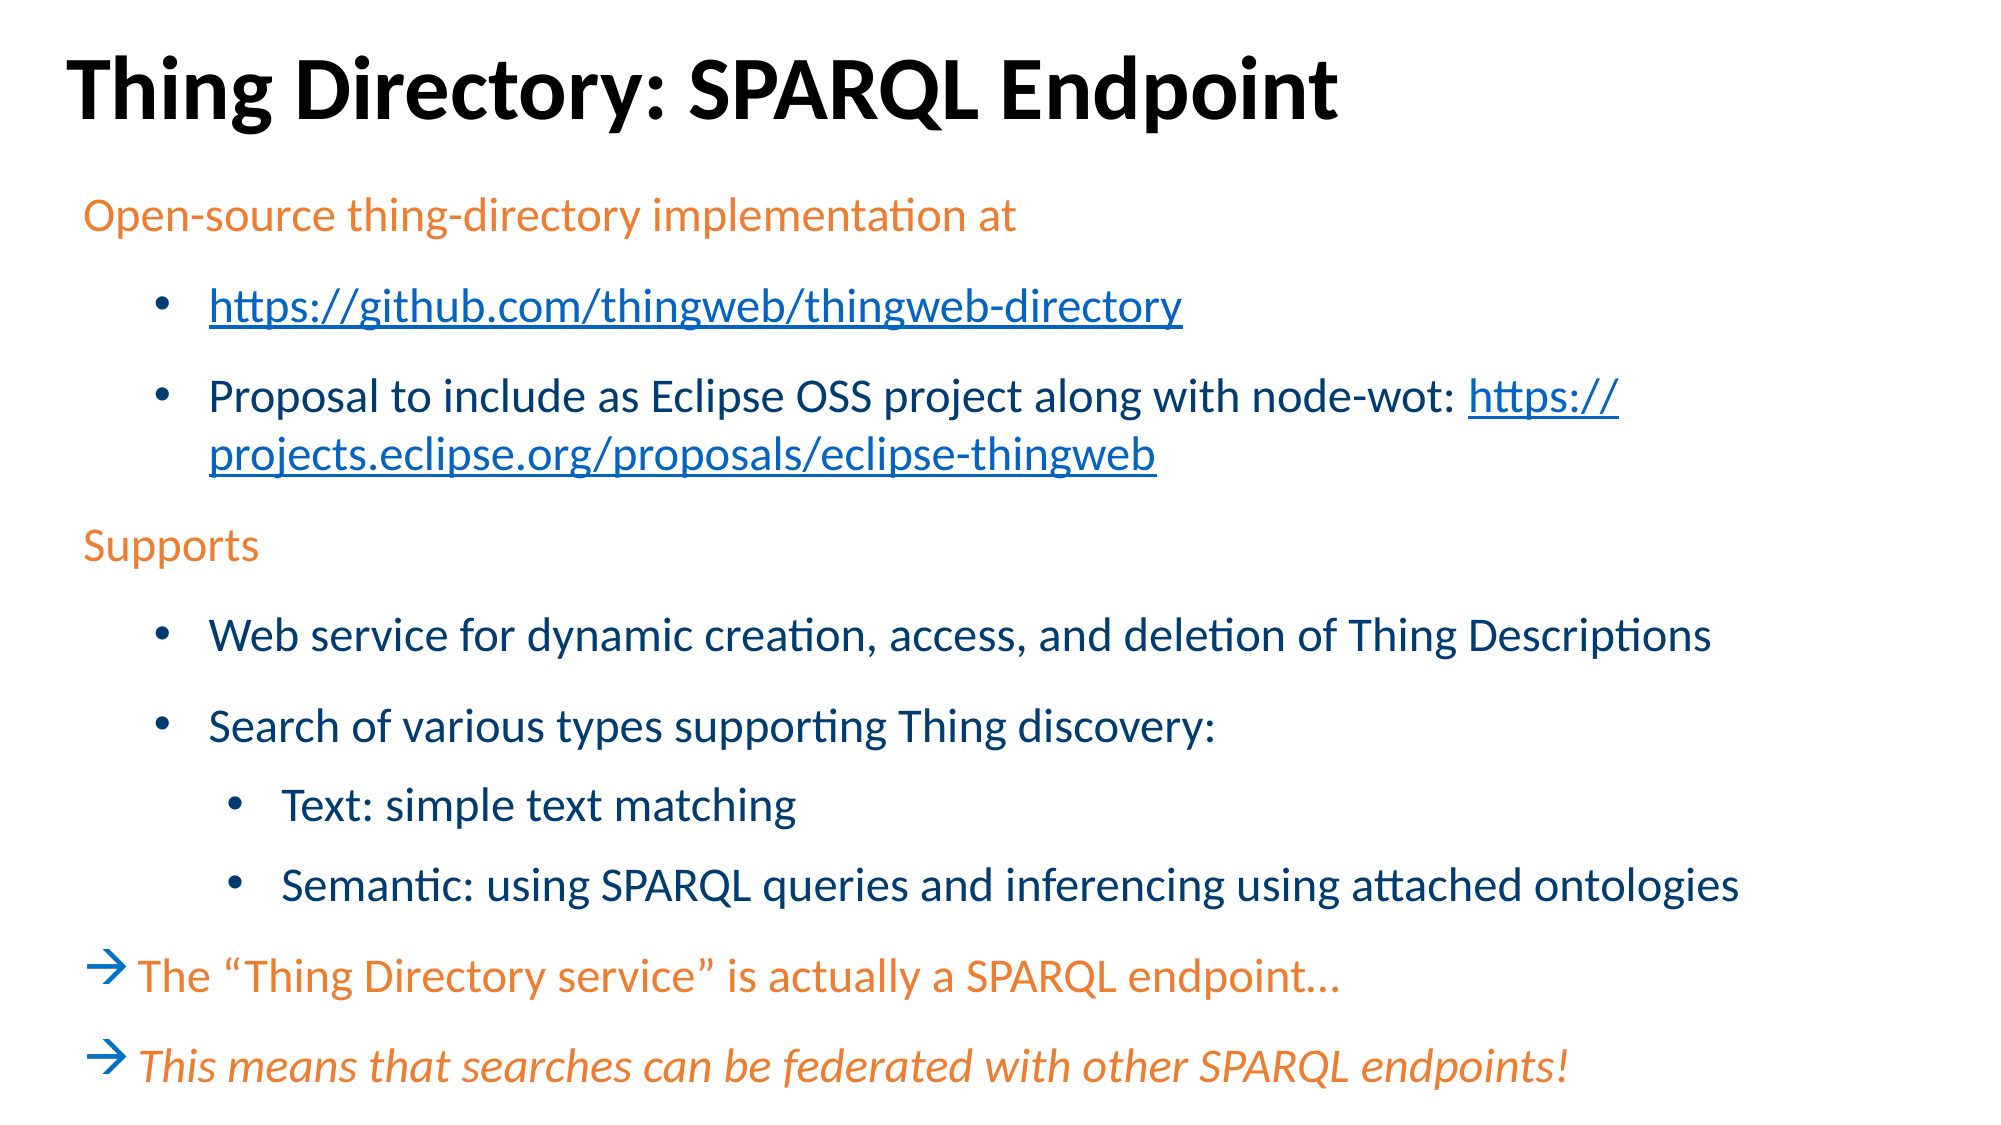

# Thing Directory: SPARQL Endpoint
Open-source thing-directory implementation at
https://github.com/thingweb/thingweb-directory
Proposal to include as Eclipse OSS project along with node-wot: https://projects.eclipse.org/proposals/eclipse-thingweb
Supports
Web service for dynamic creation, access, and deletion of Thing Descriptions
Search of various types supporting Thing discovery:
Text: simple text matching
Semantic: using SPARQL queries and inferencing using attached ontologies
The “Thing Directory service” is actually a SPARQL endpoint…
This means that searches can be federated with other SPARQL endpoints!
25